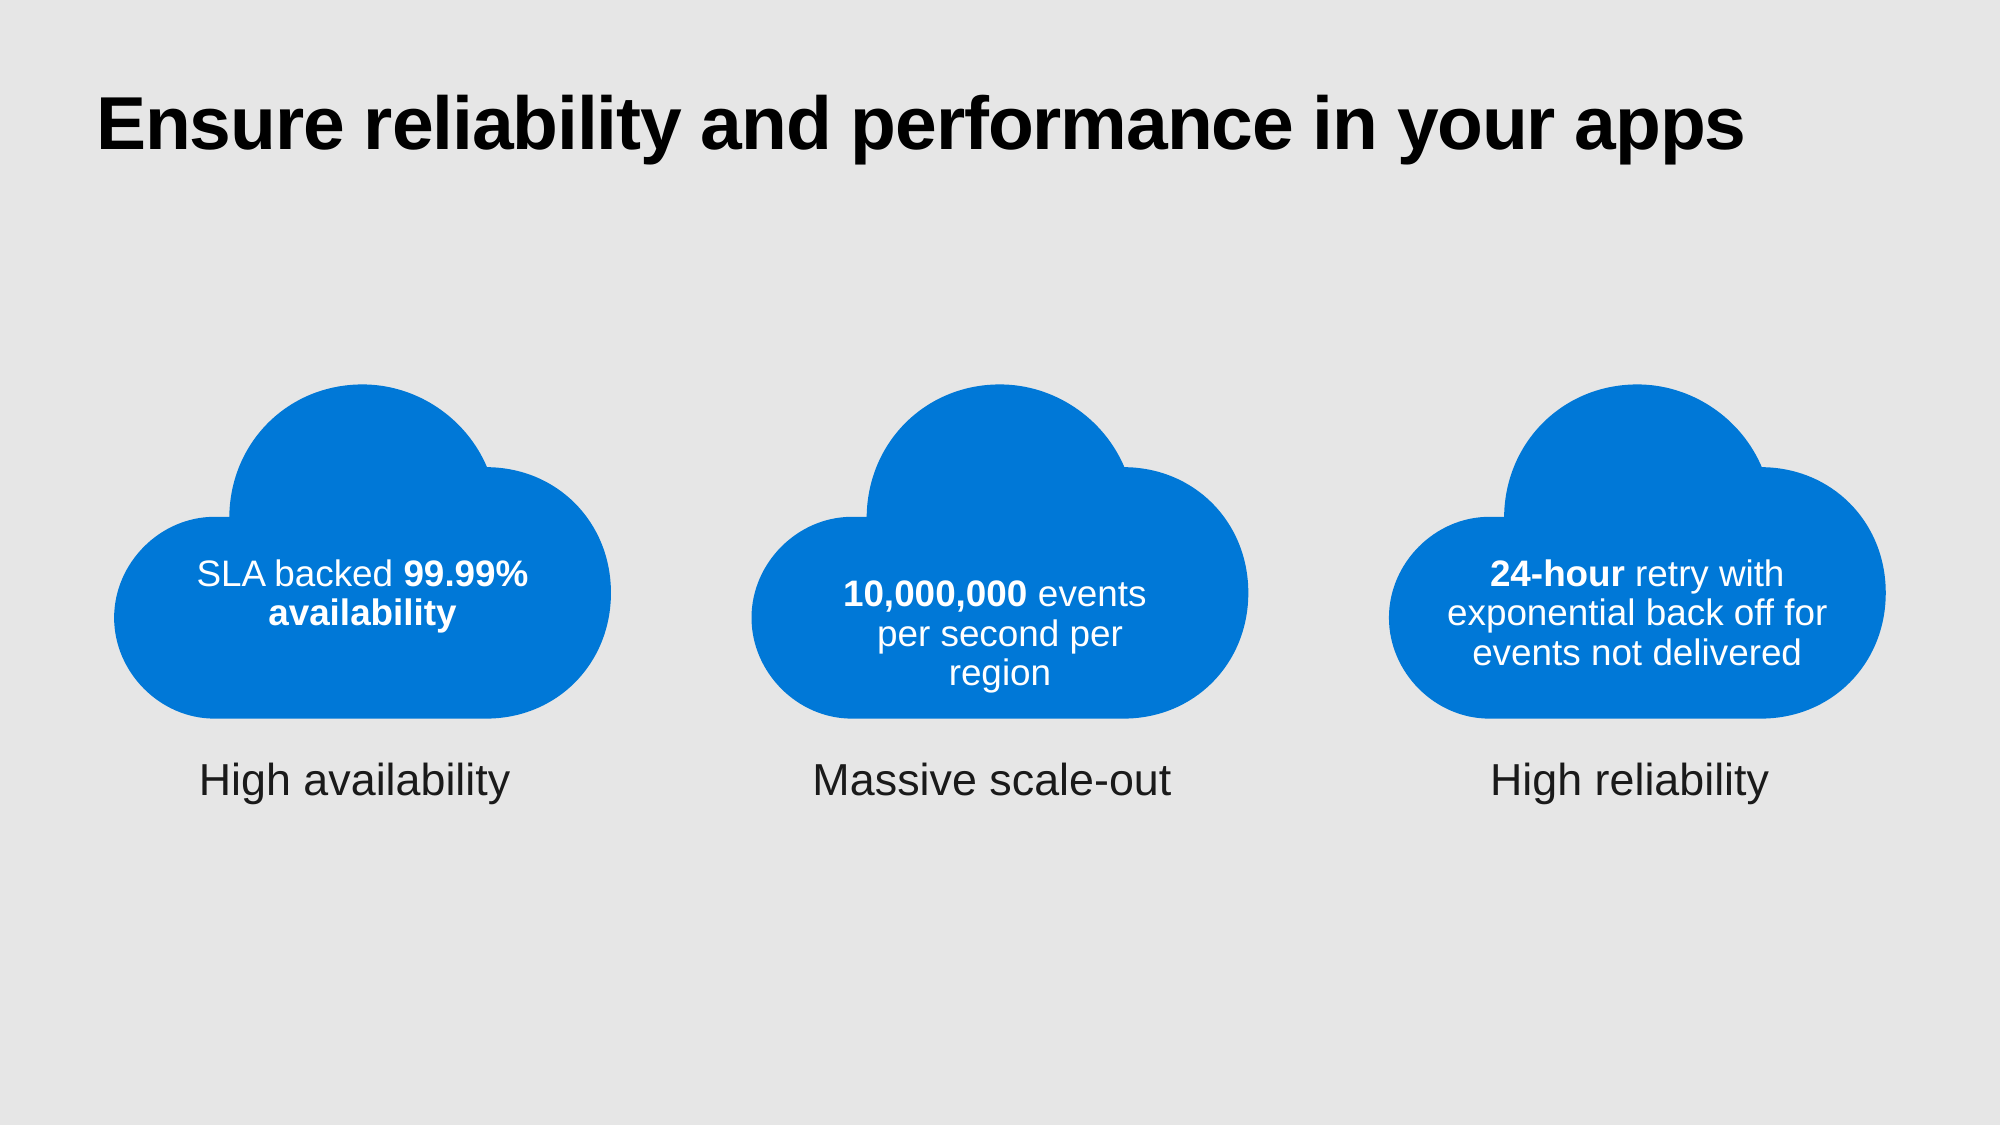

# Ensure reliability and performance in your apps

SLA backed 99.99% availability

10,000,000 events
per second per region

24-hour retry with exponential back off for events not delivered
High availability
Massive scale-out
High reliability